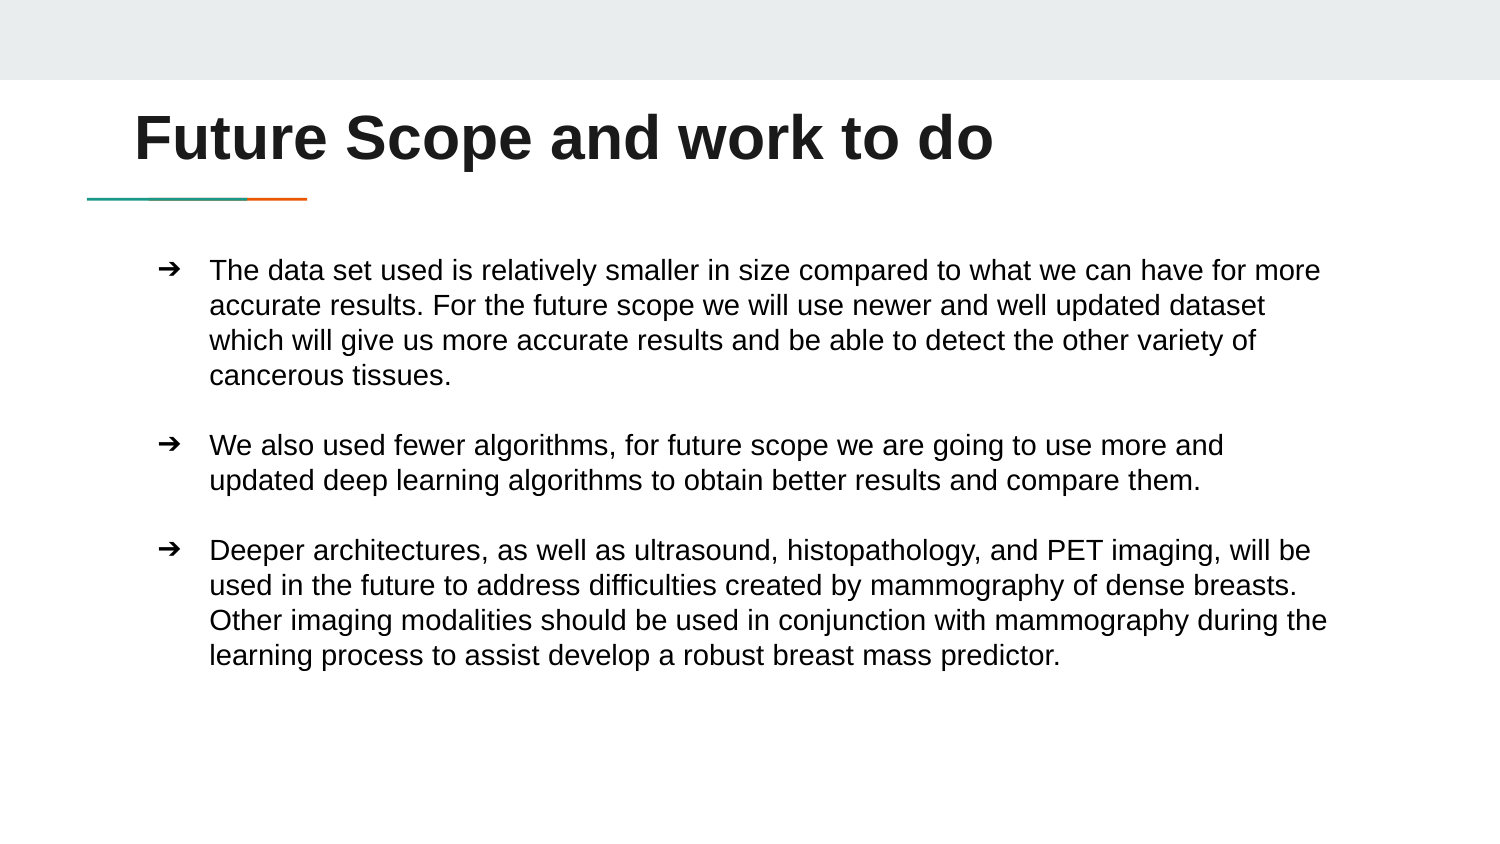

# Future Scope and work to do
The data set used is relatively smaller in size compared to what we can have for more accurate results. For the future scope we will use newer and well updated dataset which will give us more accurate results and be able to detect the other variety of cancerous tissues.

We also used fewer algorithms, for future scope we are going to use more and updated deep learning algorithms to obtain better results and compare them.

Deeper architectures, as well as ultrasound, histopathology, and PET imaging, will be used in the future to address difficulties created by mammography of dense breasts. Other imaging modalities should be used in conjunction with mammography during the learning process to assist develop a robust breast mass predictor.